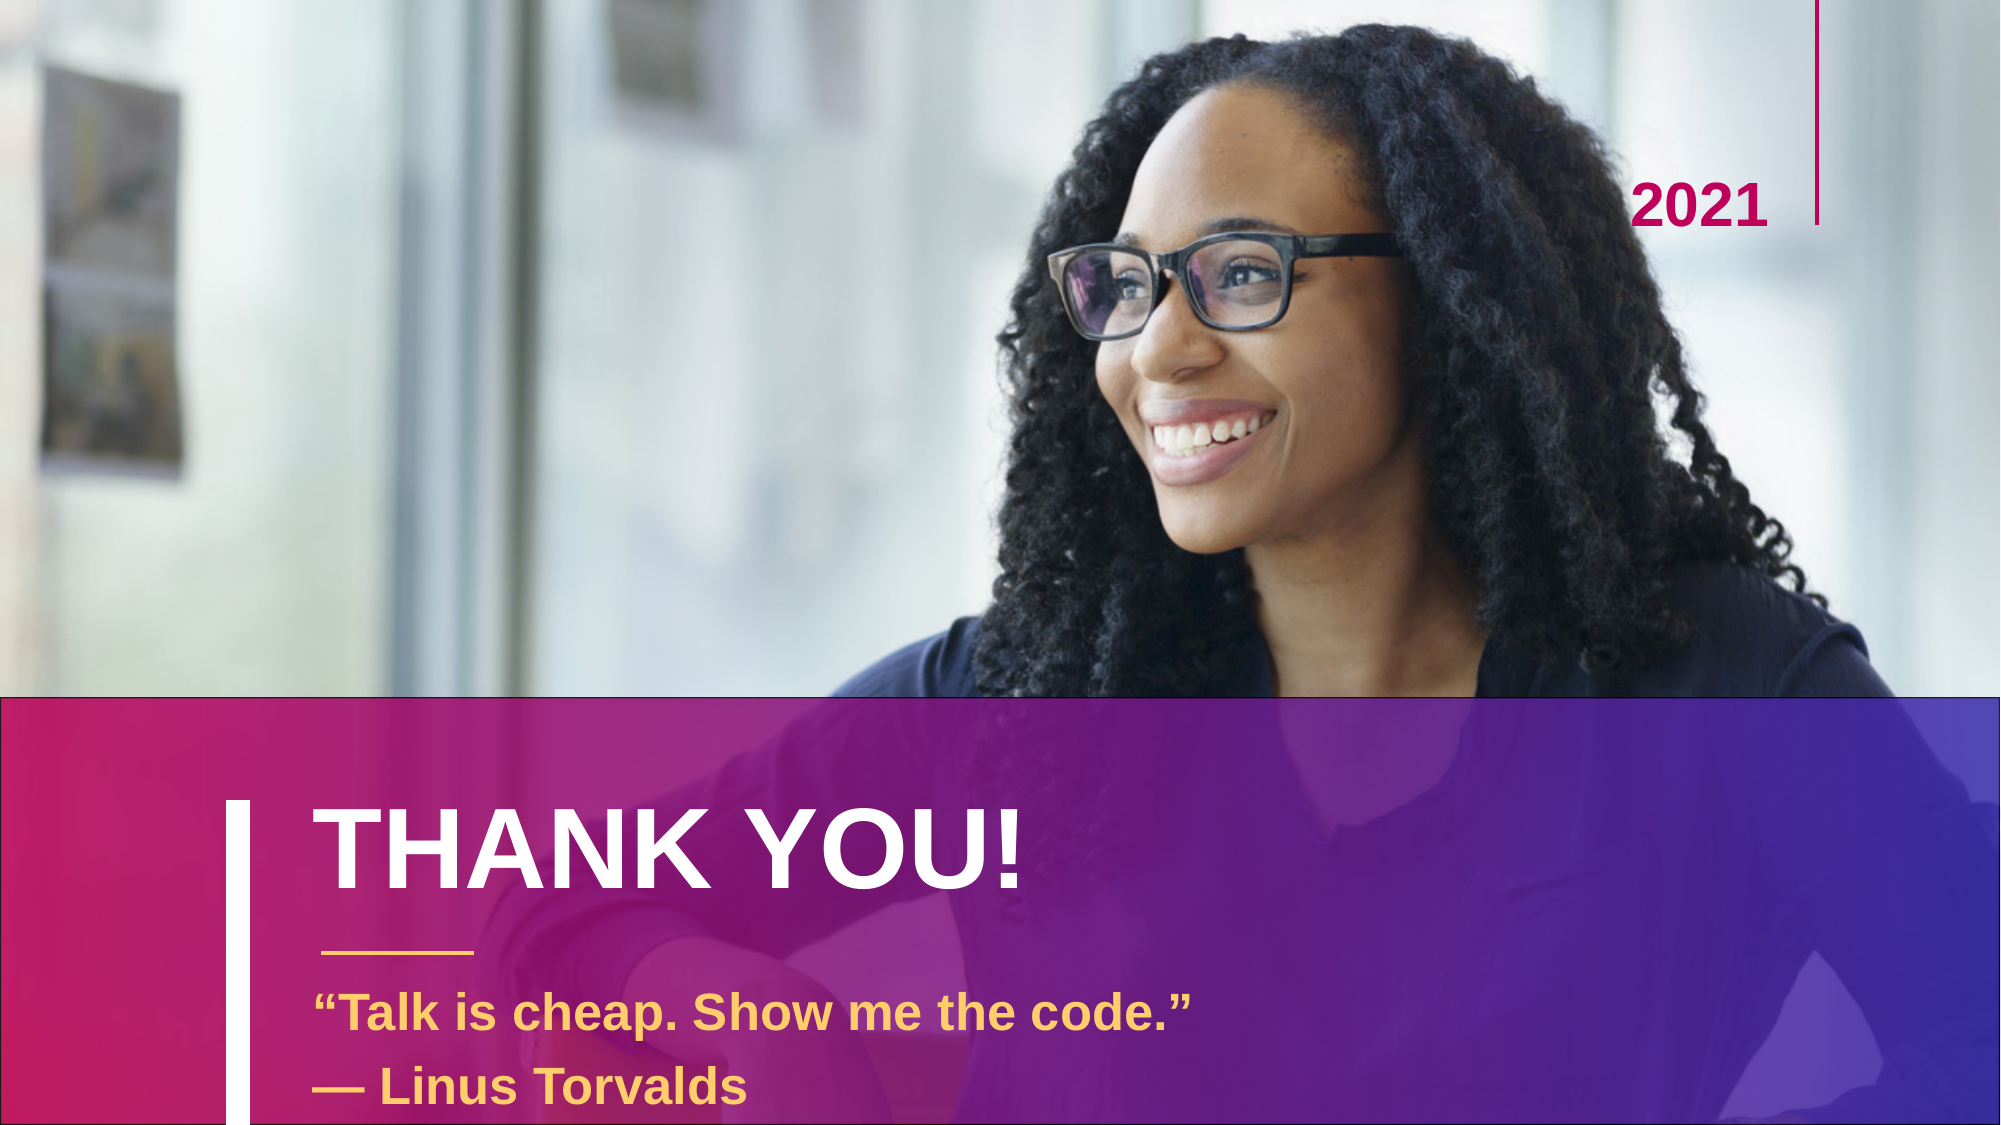

2021
# THANK YOU!
“Talk is cheap. Show me the code.”
― Linus Torvalds